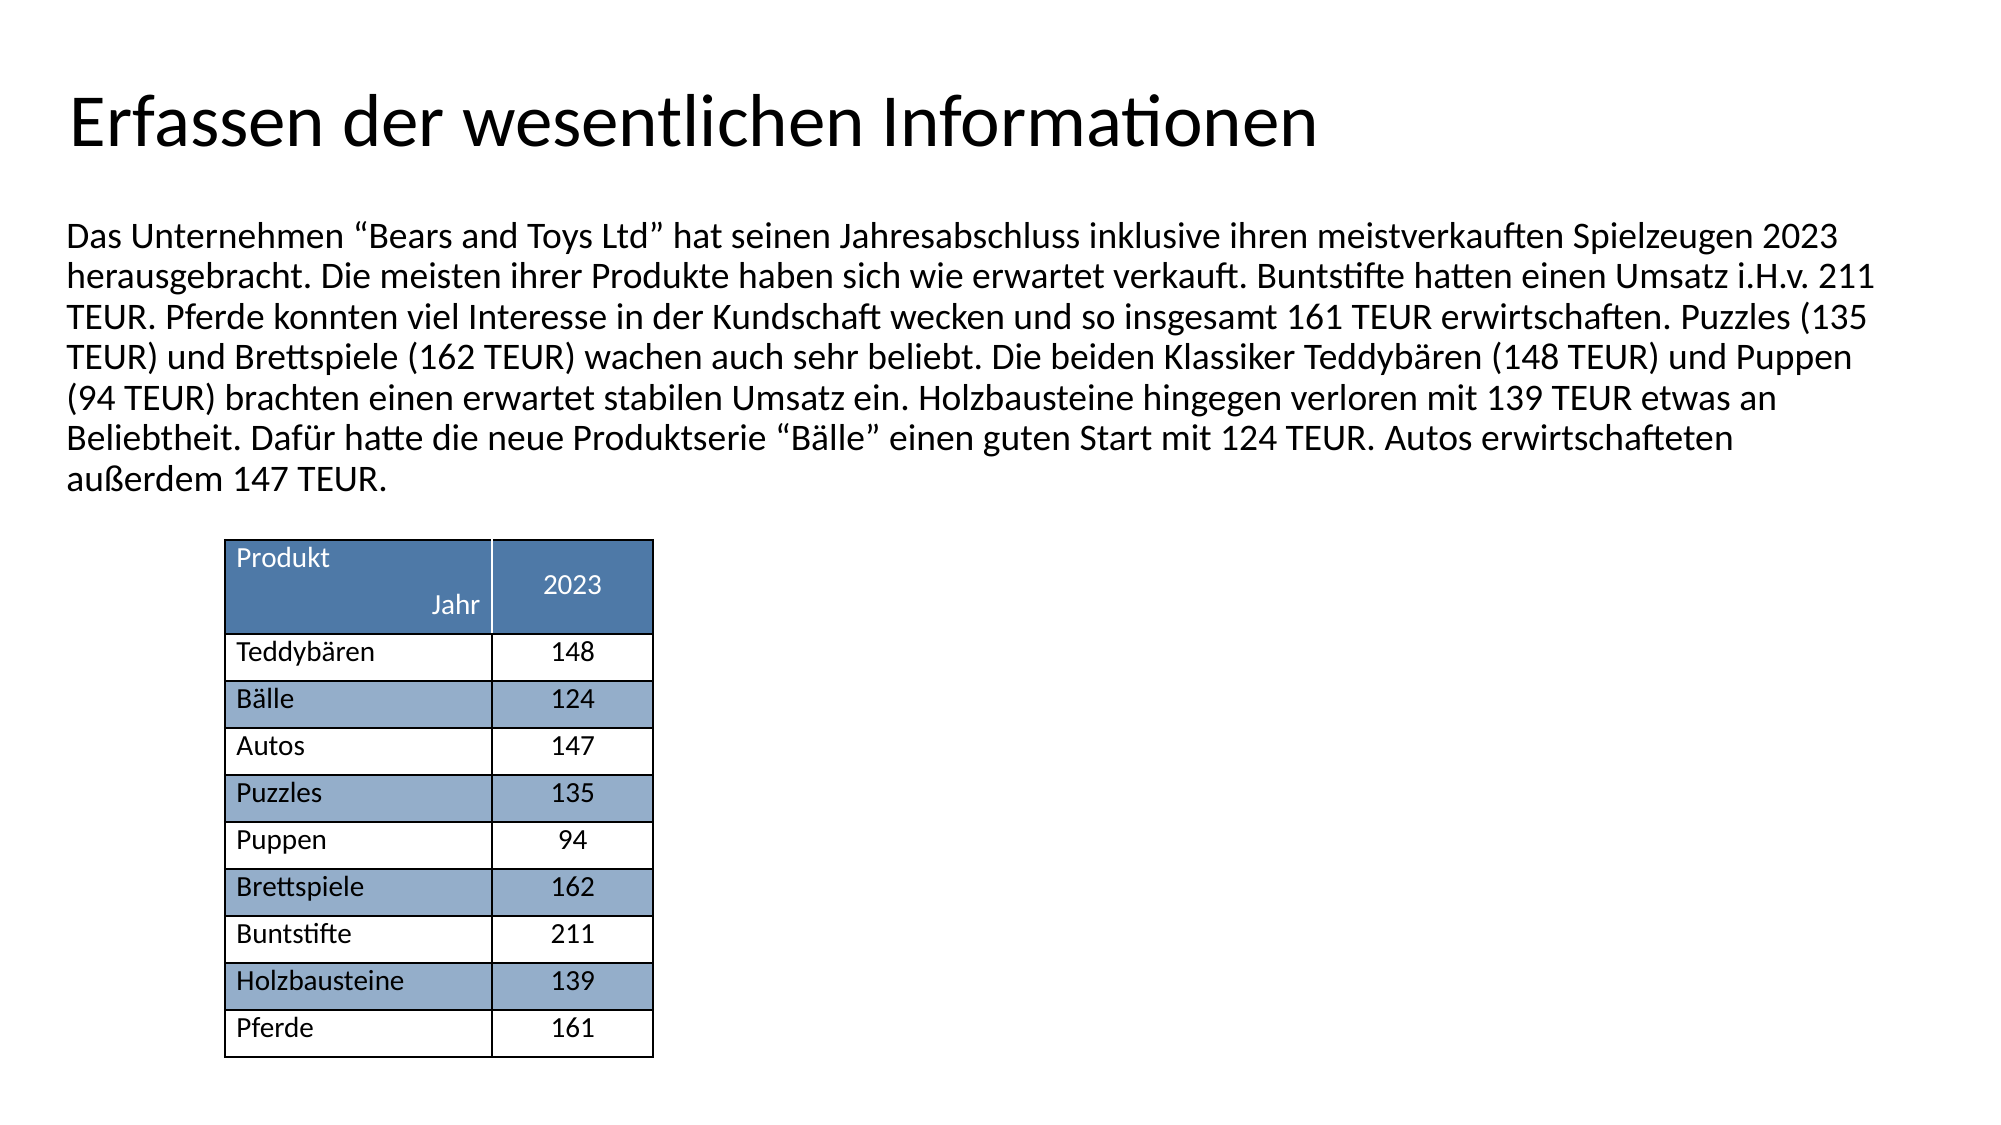

# Erfassen der wesentlichen Informationen
Das Unternehmen “Bears and Toys Ltd” hat seinen Jahresabschluss inklusive ihren meistverkauften Spielzeugen 2023 herausgebracht. Die meisten ihrer Produkte haben sich wie erwartet verkauft. Buntstifte hatten einen Umsatz i.H.v. 211 TEUR. Pferde konnten viel Interesse in der Kundschaft wecken und so insgesamt 161 TEUR erwirtschaften. Puzzles (135 TEUR) und Brettspiele (162 TEUR) wachen auch sehr beliebt. Die beiden Klassiker Teddybären (148 TEUR) und Puppen (94 TEUR) brachten einen erwartet stabilen Umsatz ein. Holzbausteine hingegen verloren mit 139 TEUR etwas an Beliebtheit. Dafür hatte die neue Produktserie “Bälle” einen guten Start mit 124 TEUR. Autos erwirtschafteten außerdem 147 TEUR.
| Produkt |  | 2023 |
| --- | --- | --- |
|  | Jahr |  |
| Teddybären |  | 148 |
| Bälle |  | 124 |
| Autos |  | 147 |
| Puzzles |  | 135 |
| Puppen |  | 94 |
| Brettspiele |  | 162 |
| Buntstifte |  | 211 |
| Holzbausteine |  | 139 |
| Pferde |  | 161 |